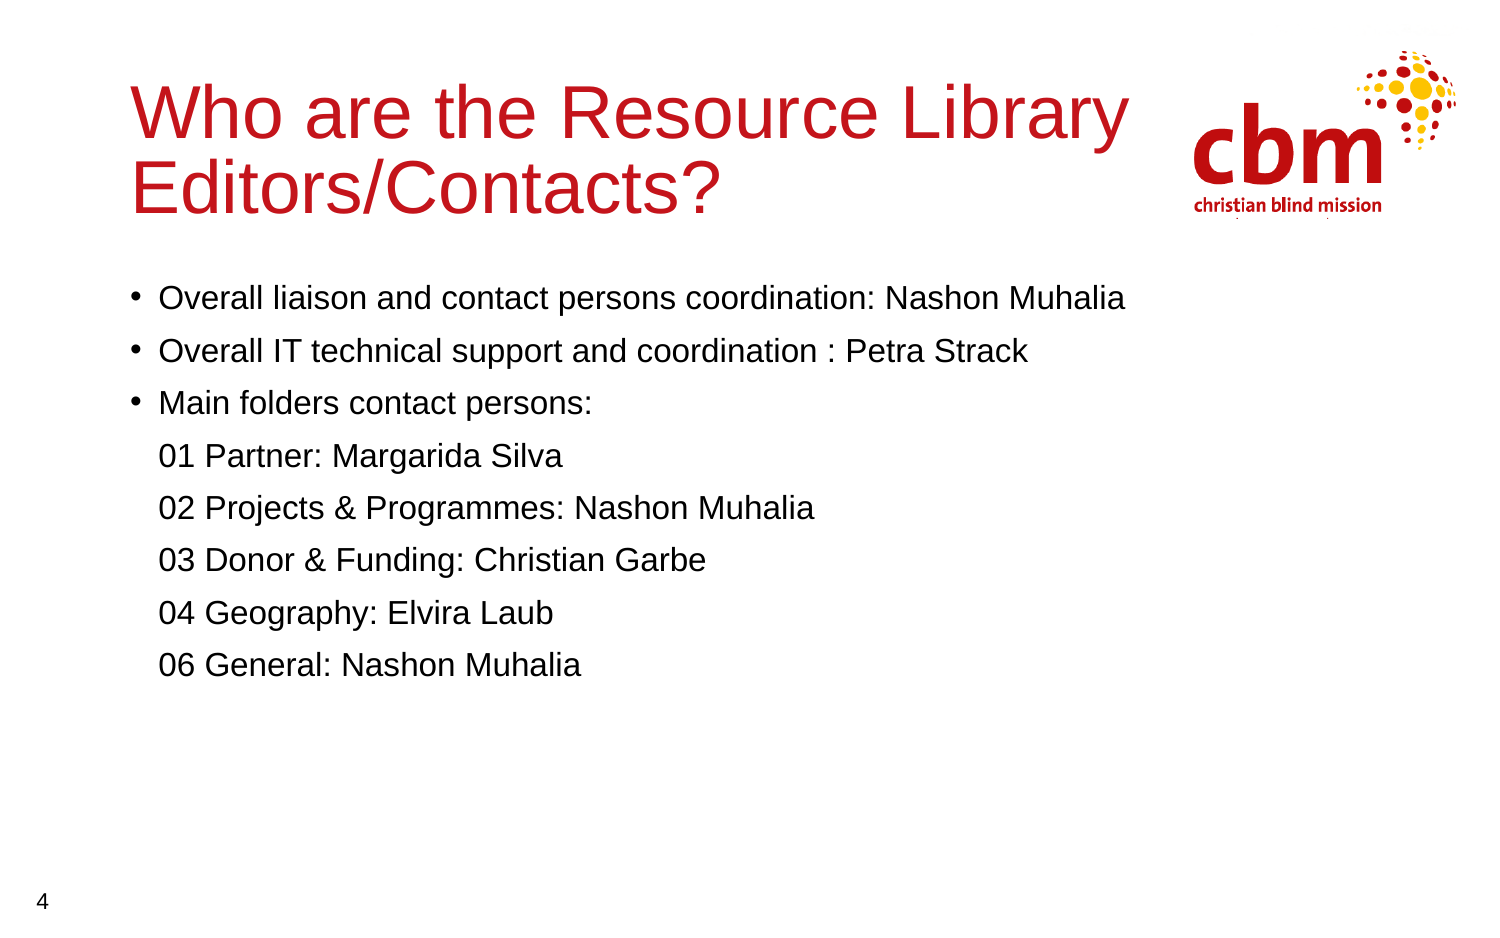

# Who are the Resource Library Editors/Contacts?
Overall liaison and contact persons coordination: Nashon Muhalia
Overall IT technical support and coordination : Petra Strack
Main folders contact persons:
01 Partner: Margarida Silva
02 Projects & Programmes: Nashon Muhalia
03 Donor & Funding: Christian Garbe
04 Geography: Elvira Laub
06 General: Nashon Muhalia

4